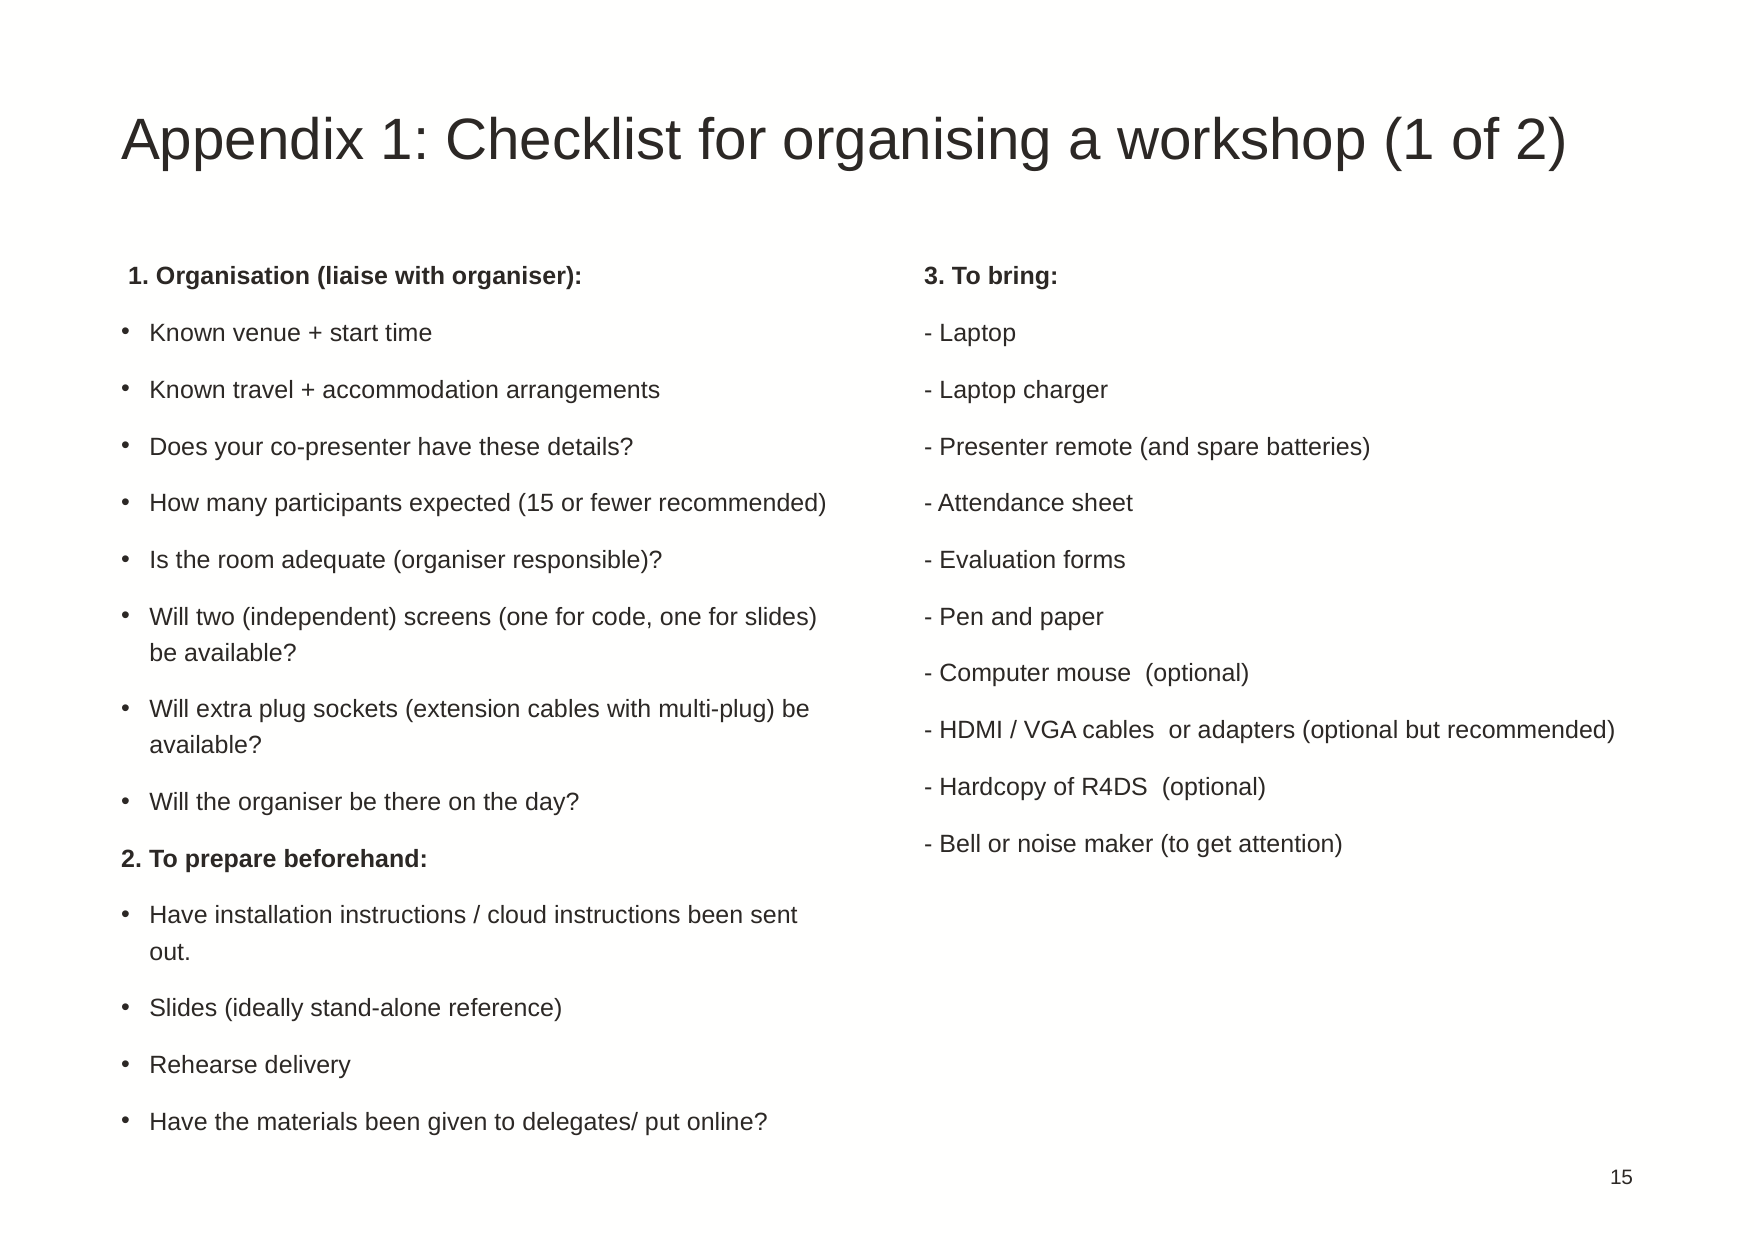

# Appendix 1: Checklist for organising a workshop (1 of 2)
 1. Organisation (liaise with organiser):
Known venue + start time
Known travel + accommodation arrangements
Does your co-presenter have these details?
How many participants expected (15 or fewer recommended)
Is the room adequate (organiser responsible)?
Will two (independent) screens (one for code, one for slides) be available?
Will extra plug sockets (extension cables with multi-plug) be available?
Will the organiser be there on the day?
2. To prepare beforehand:
Have installation instructions / cloud instructions been sent out.
Slides (ideally stand-alone reference)
Rehearse delivery
Have the materials been given to delegates/ put online?

3. To bring:
- Laptop
- Laptop charger
- Presenter remote (and spare batteries)
- Attendance sheet
- Evaluation forms
- Pen and paper
- Computer mouse  (optional)
- HDMI / VGA cables  or adapters (optional but recommended)
- Hardcopy of R4DS  (optional)
- Bell or noise maker (to get attention)

15